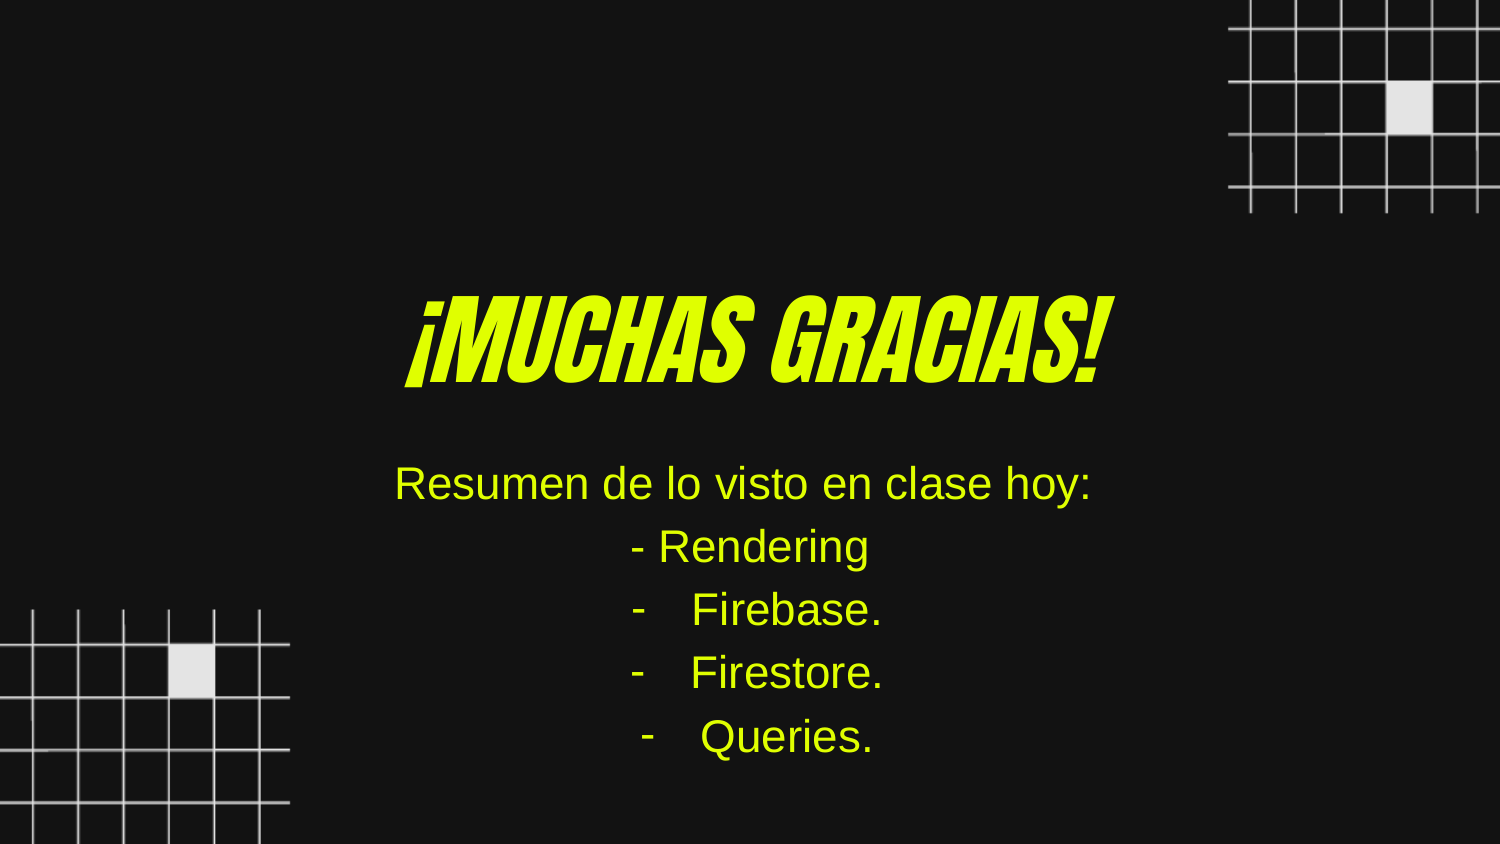

¡MUCHAS GRACIAS!
Resumen de lo visto en clase hoy:
- Rendering
Firebase.
Firestore.
Queries.